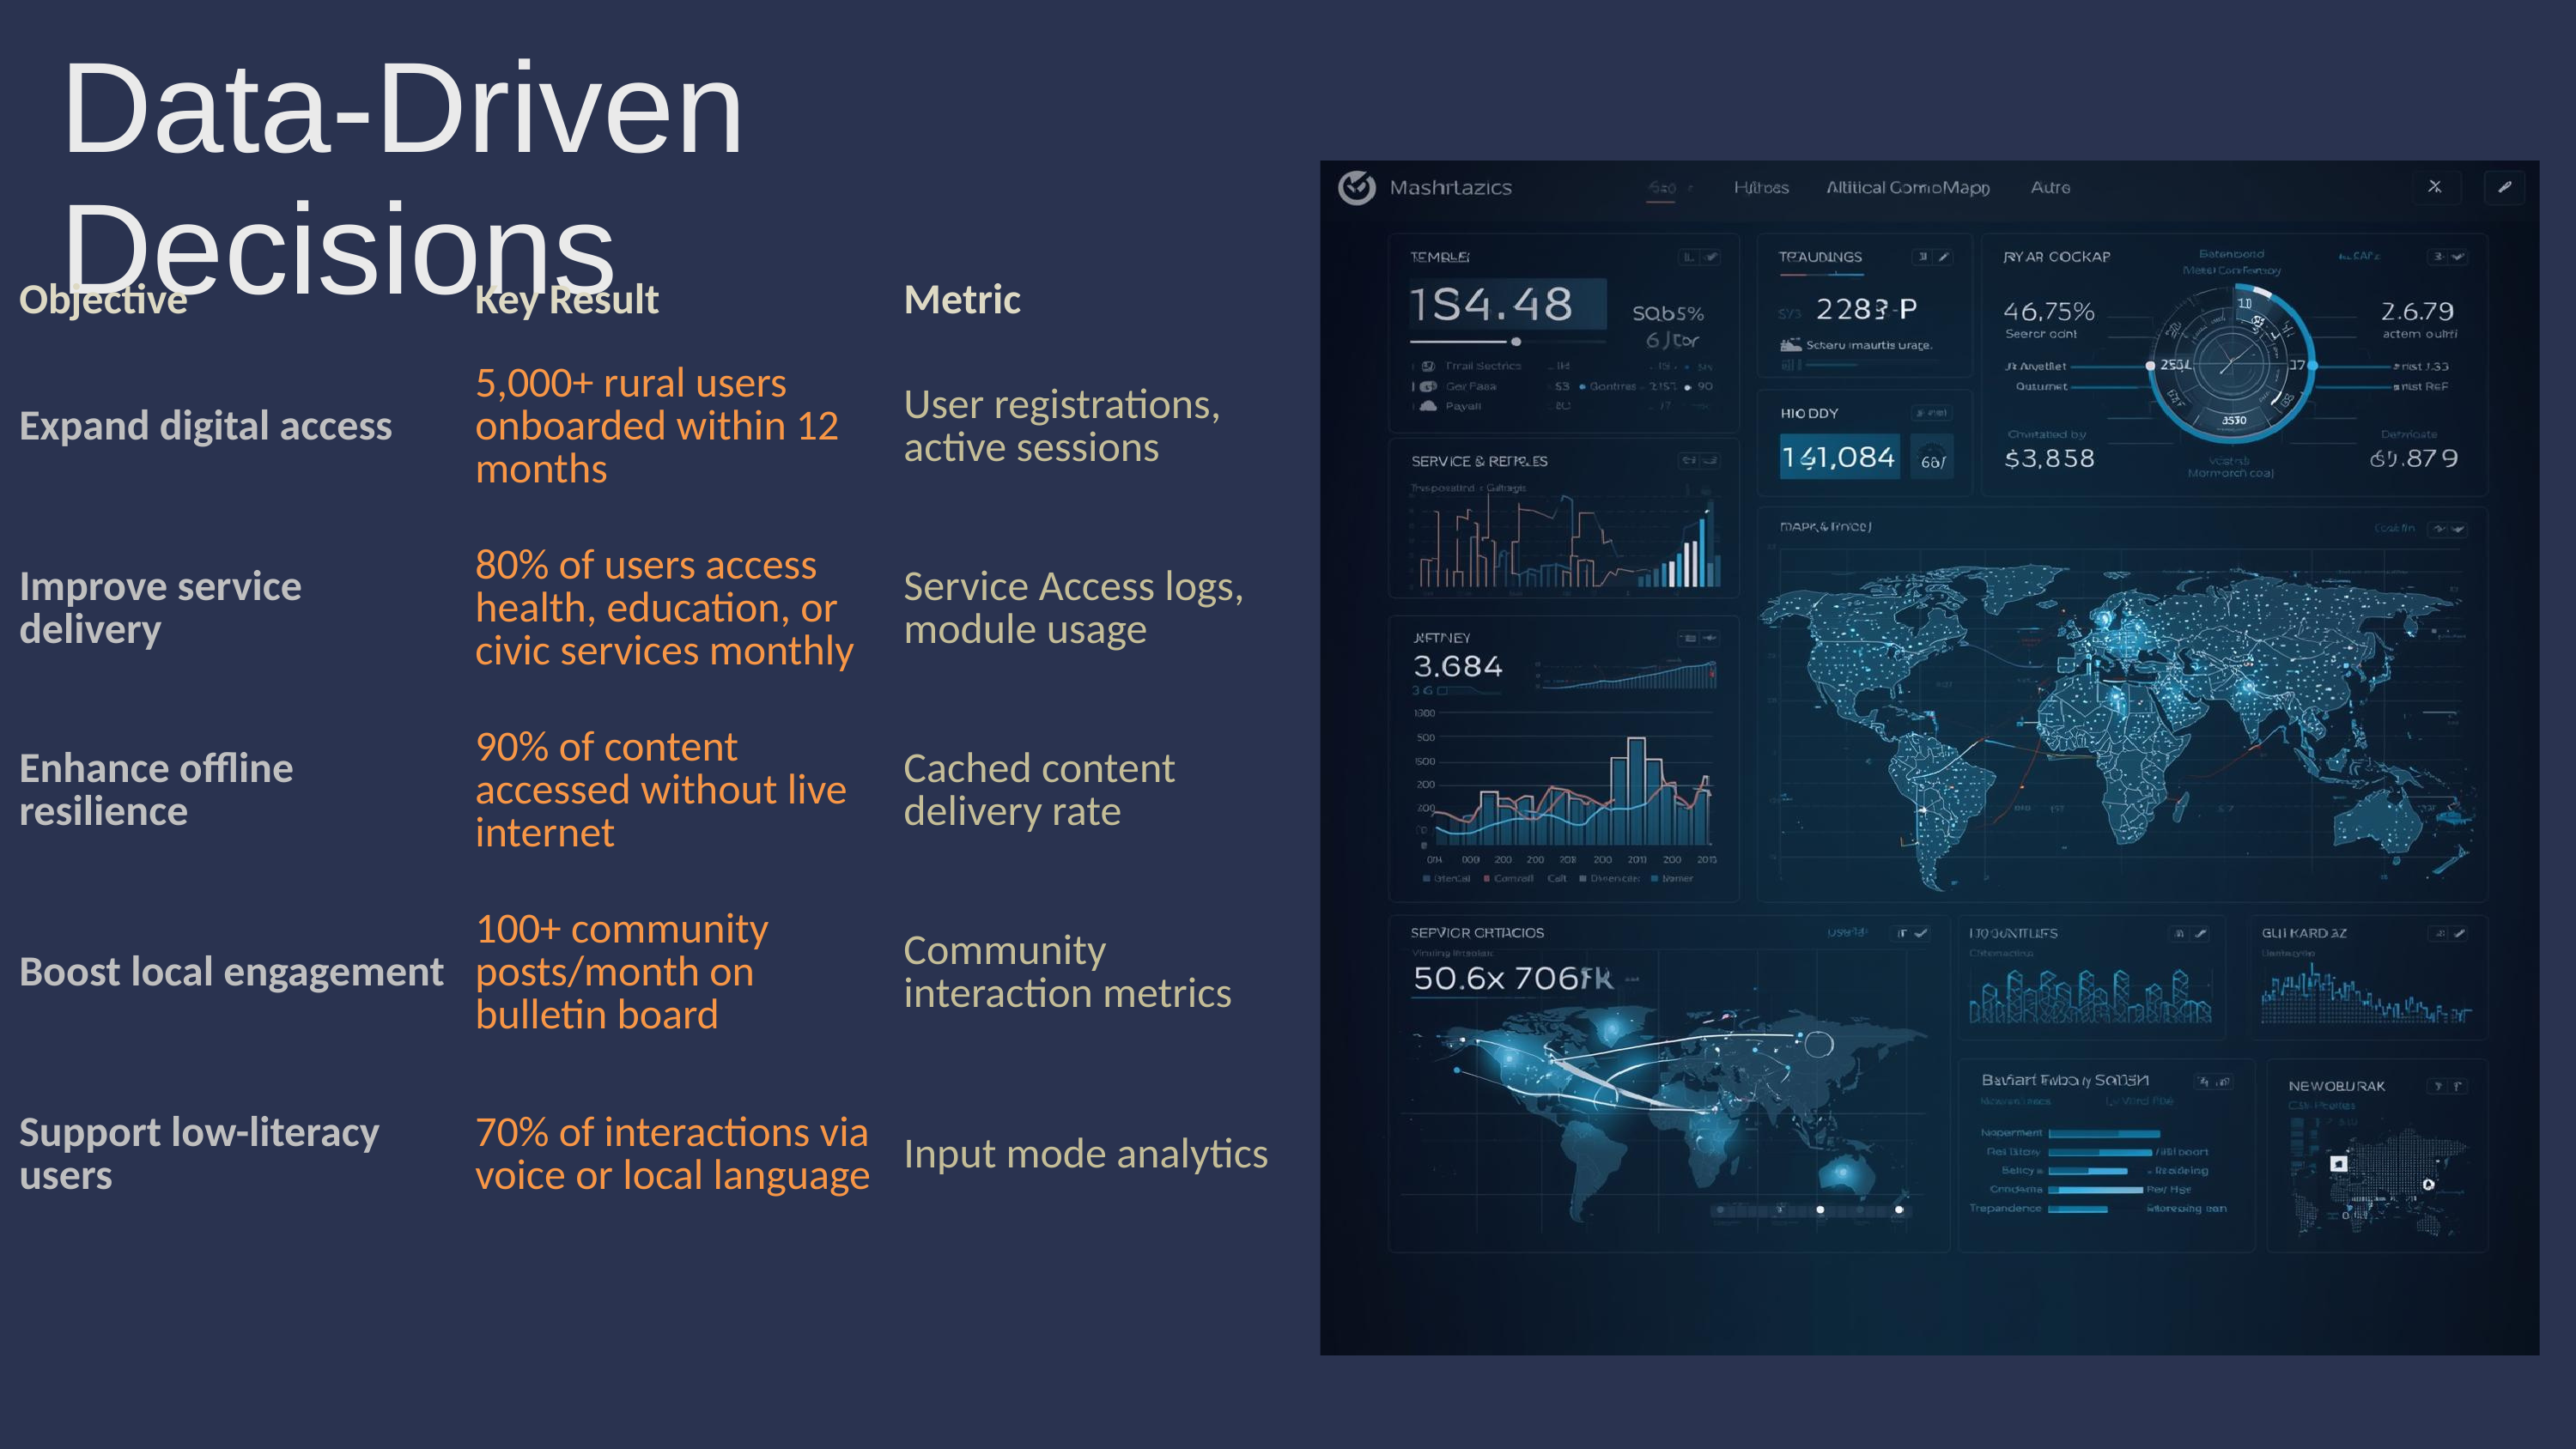

Data-Driven Decisions

| Objective | Key Result | Metric |
| --- | --- | --- |
| Expand digital access | 5,000+ rural users onboarded within 12 months | User registrations, active sessions |
| Improve service delivery | 80% of users access health, education, or civic services monthly | Service Access logs, module usage |
| Enhance offline resilience | 90% of content accessed without live internet | Cached content delivery rate |
| Boost local engagement | 100+ community posts/month on bulletin board | Community interaction metrics |
| Support low-literacy users | 70% of interactions via voice or local language | Input mode analytics |